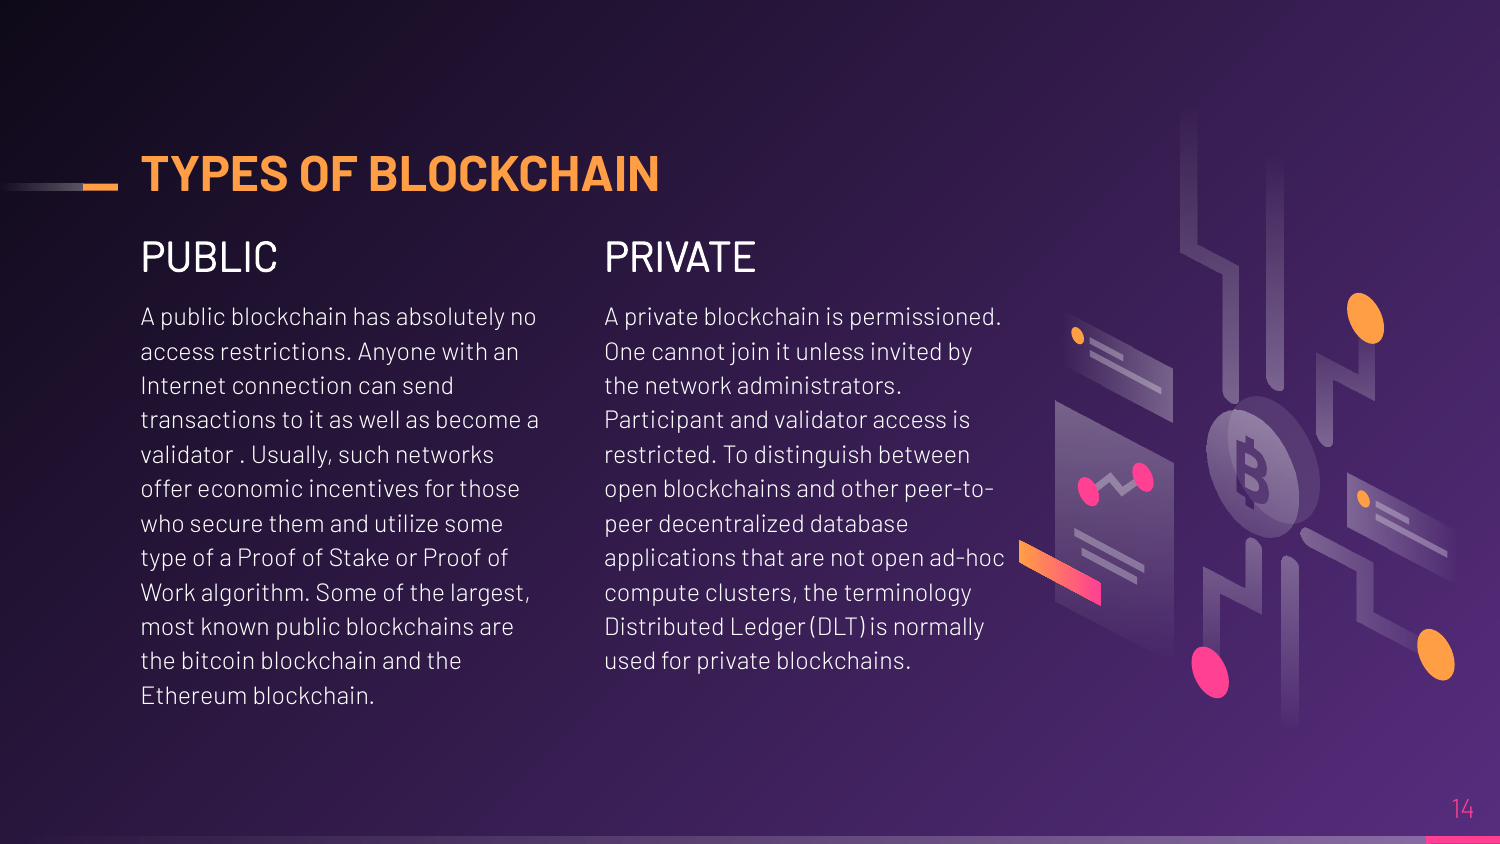

# TYPES OF BLOCKCHAIN
PUBLIC
A public blockchain has absolutely no access restrictions. Anyone with an Internet connection can send transactions to it as well as become a validator . Usually, such networks offer economic incentives for those who secure them and utilize some type of a Proof of Stake or Proof of Work algorithm. Some of the largest, most known public blockchains are the bitcoin blockchain and the Ethereum blockchain.
PRIVATE
A private blockchain is permissioned. One cannot join it unless invited by the network administrators. Participant and validator access is restricted. To distinguish between open blockchains and other peer-to-peer decentralized database applications that are not open ad-hoc compute clusters, the terminology Distributed Ledger (DLT) is normally used for private blockchains.
14